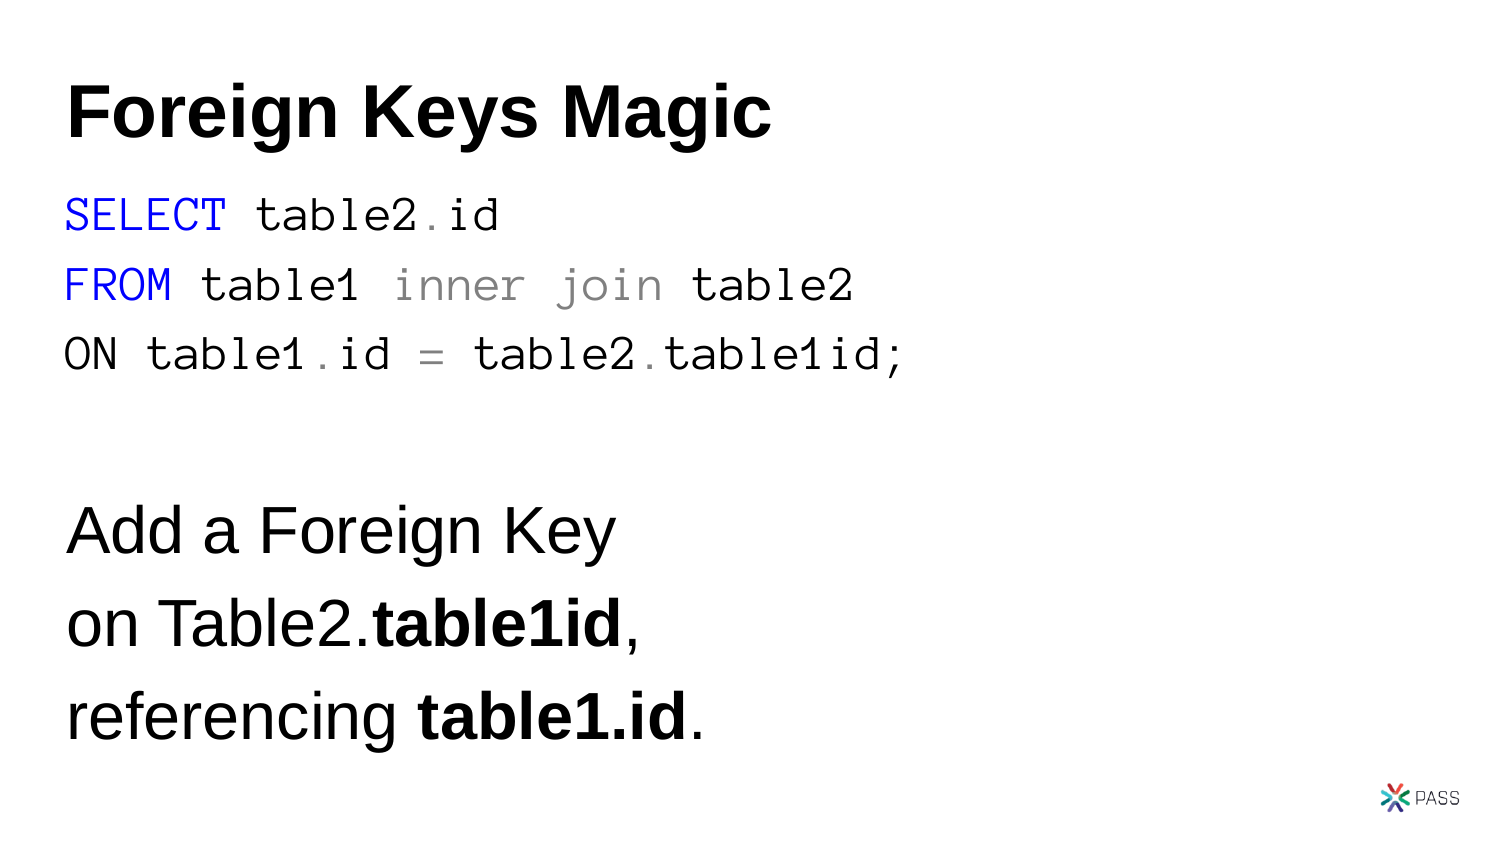

# Foreign Keys Magic
SELECT table2.id
FROM table1 inner join table2
ON table1.id = table2.table1id;

Add a Foreign Key
on Table2.table1id,
referencing table1.id.